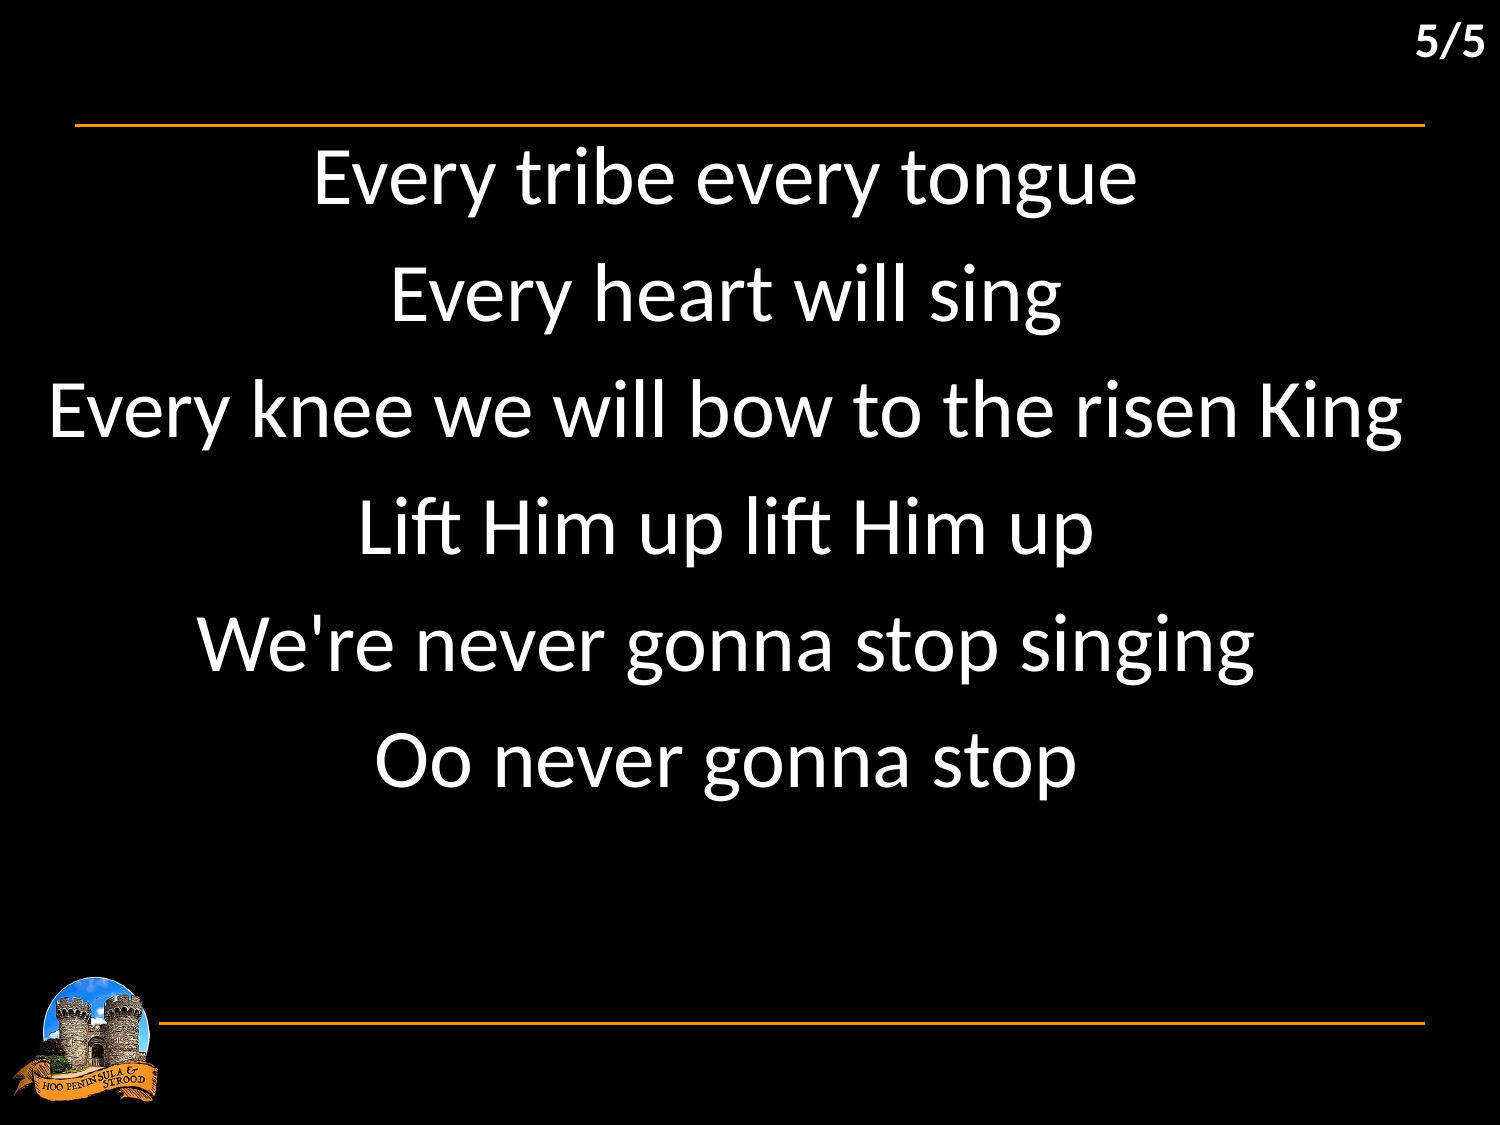

5/5
Every tribe every tongue
Every heart will sing
Every knee we will bow to the risen King
Lift Him up lift Him up
We're never gonna stop singing
Oo never gonna stop